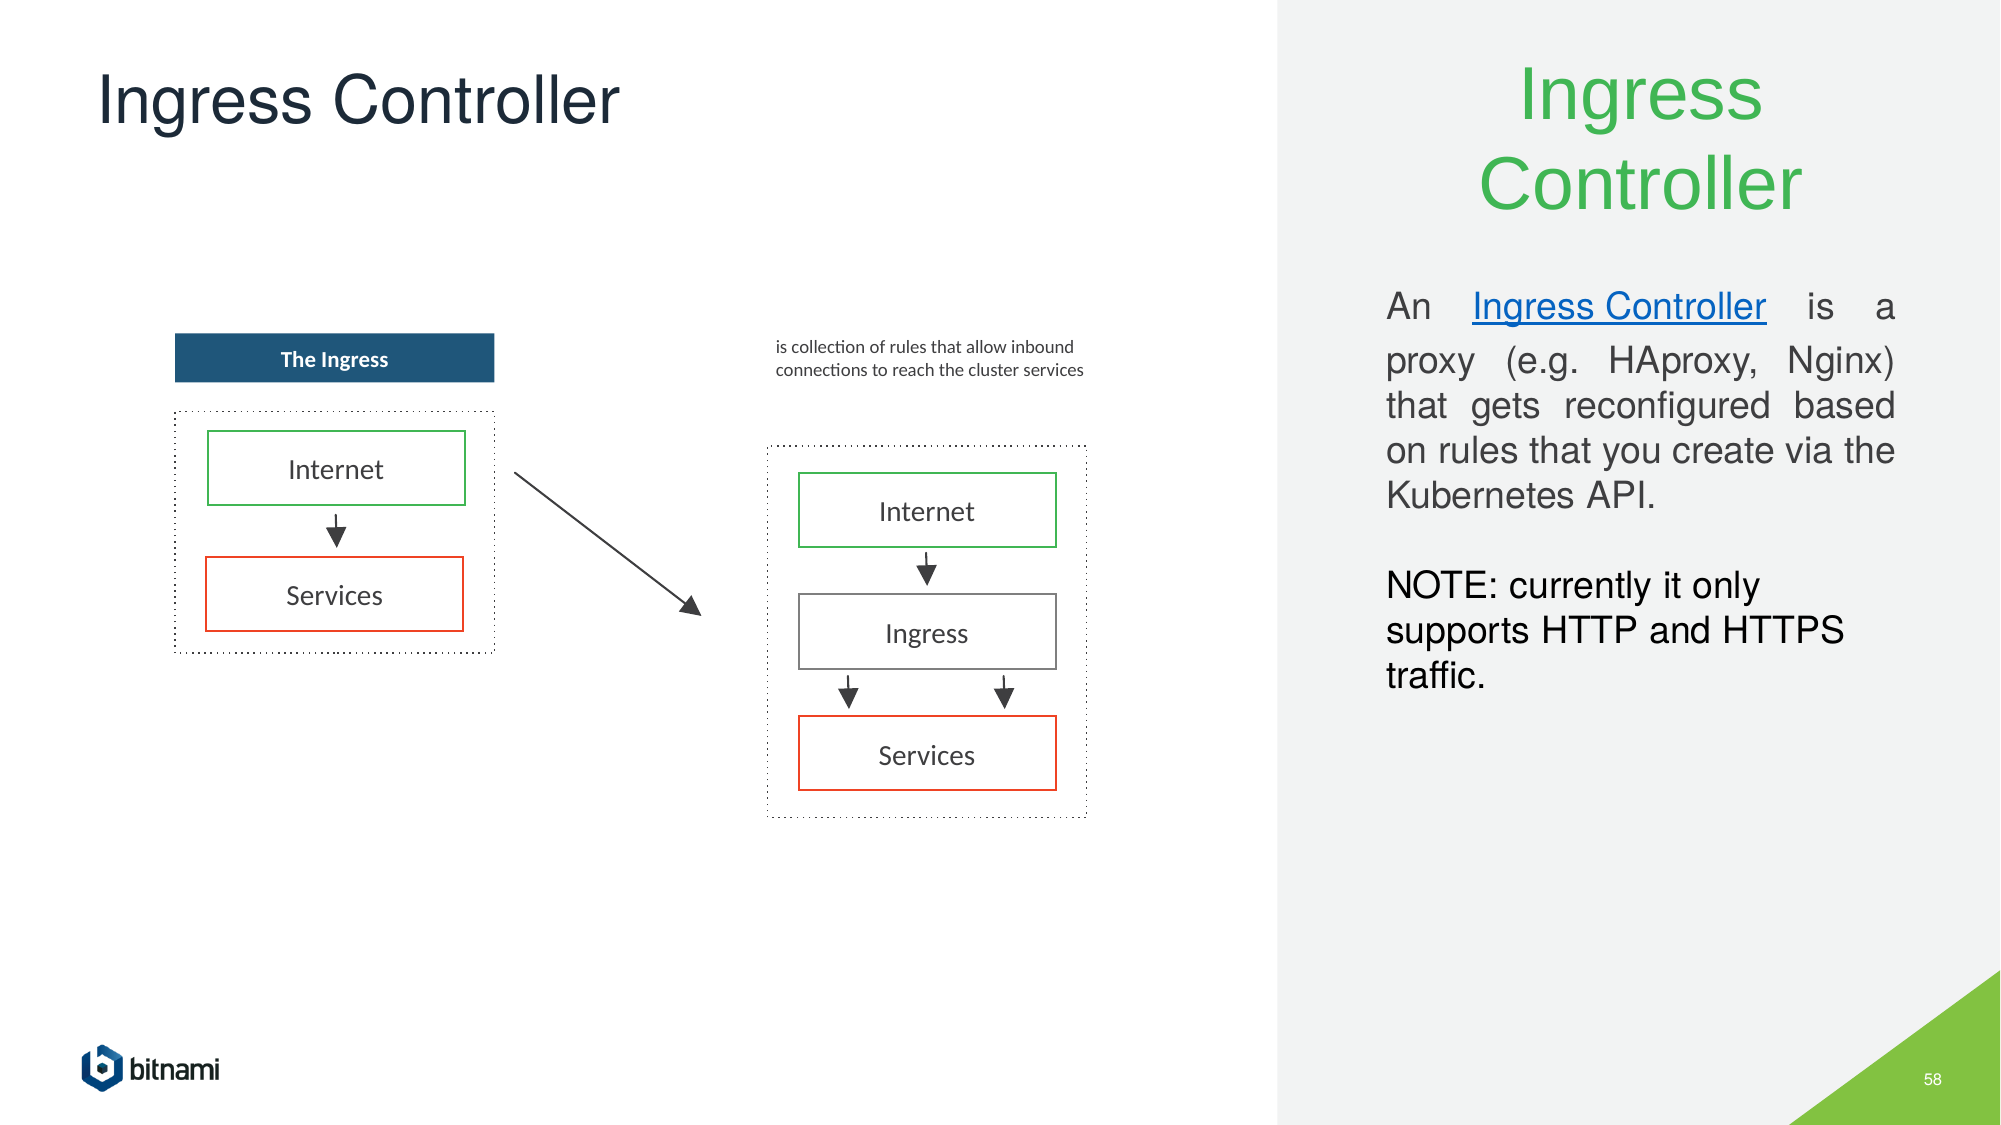

# Ingress Controller
Ingress Controller
An Ingress Controller is a proxy (e.g. HAproxy, Nginx) that gets reconfigured based on rules that you create via the Kubernetes API.

NOTE: currently it only supports HTTP and HTTPS traffic.
is collection of rules that allow inbound connections to reach the cluster services
The Ingress

Internet

Internet
Services
Ingress
Services
58